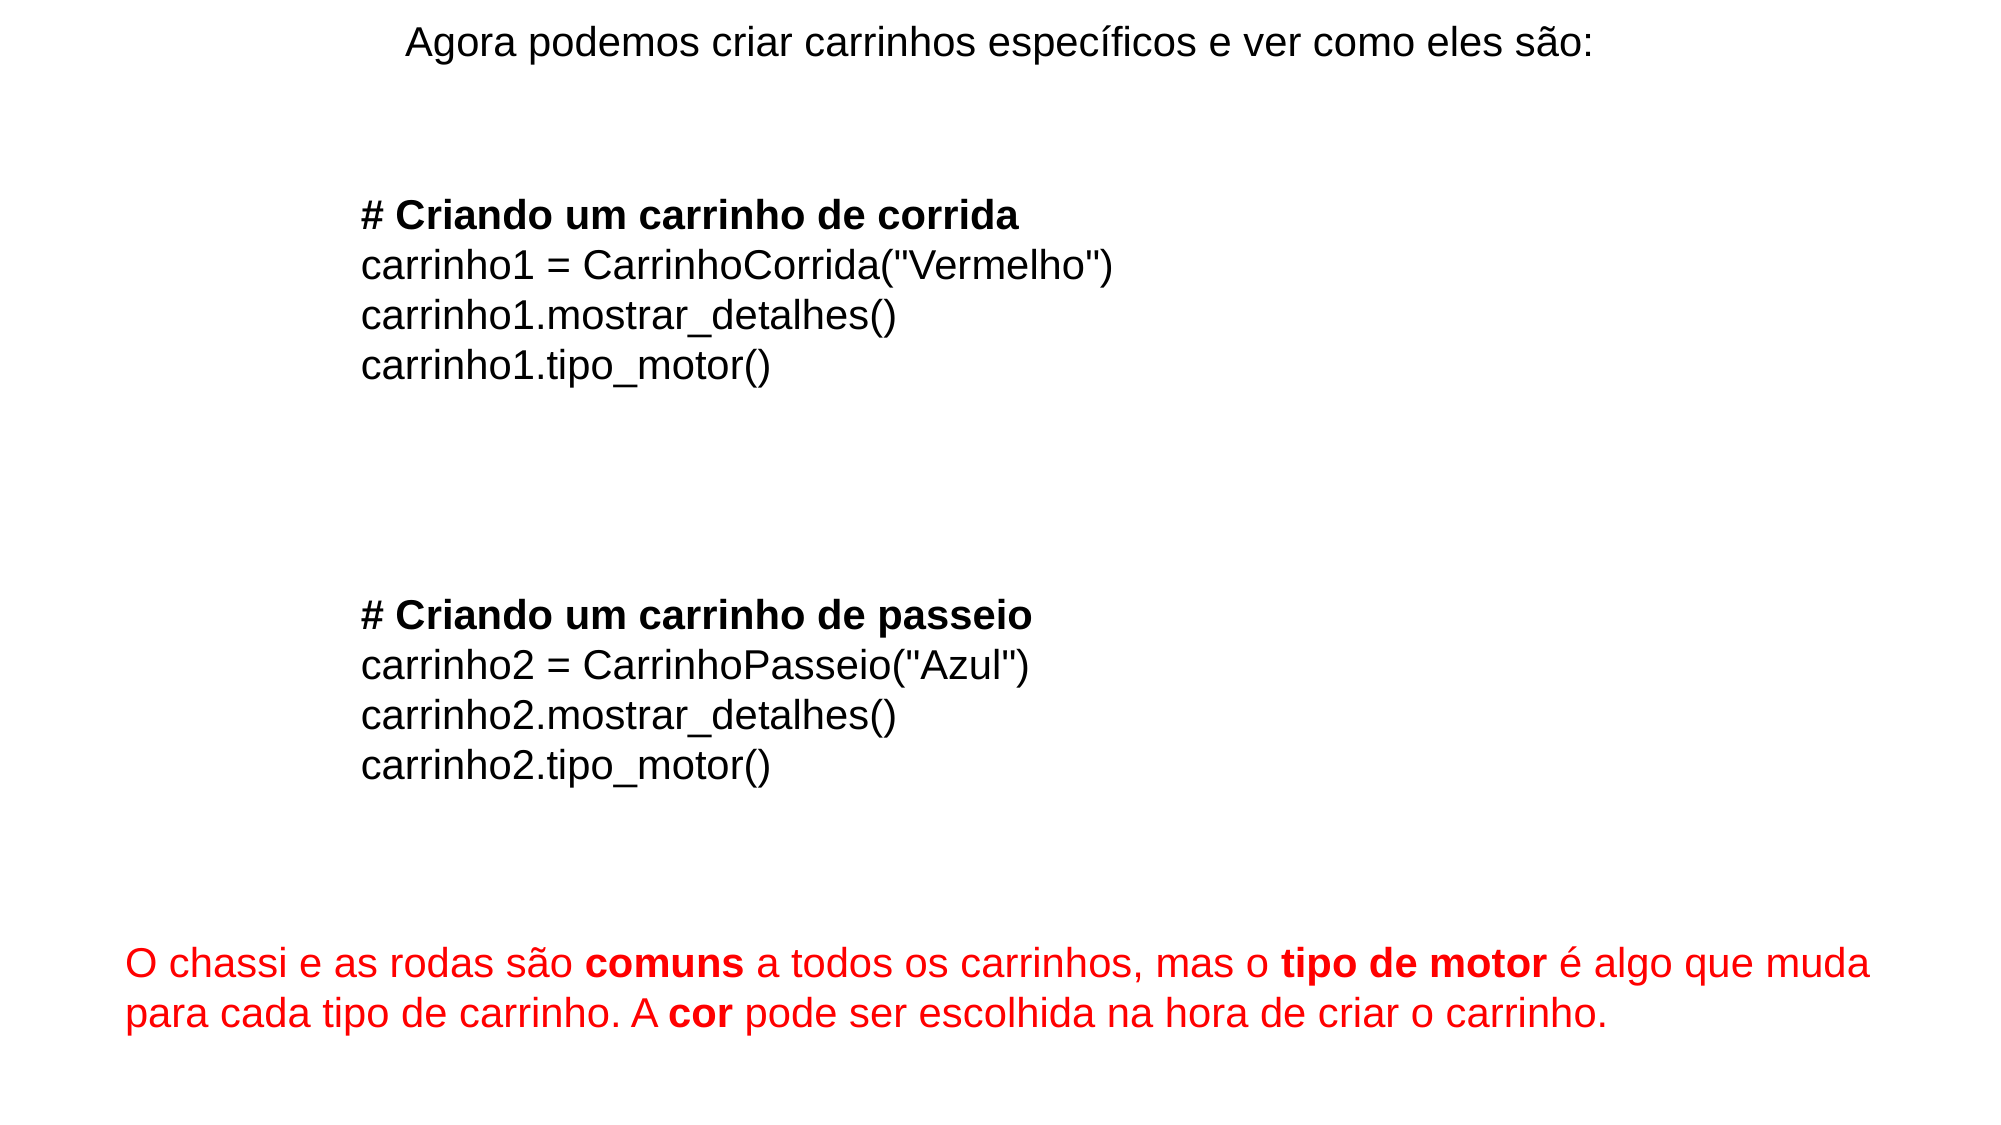

Agora podemos criar carrinhos específicos e ver como eles são:
# Criando um carrinho de corrida
carrinho1 = CarrinhoCorrida("Vermelho")
carrinho1.mostrar_detalhes()
carrinho1.tipo_motor()

# Criando um carrinho de passeio
carrinho2 = CarrinhoPasseio("Azul")
carrinho2.mostrar_detalhes()
carrinho2.tipo_motor()
O chassi e as rodas são comuns a todos os carrinhos, mas o tipo de motor é algo que muda para cada tipo de carrinho. A cor pode ser escolhida na hora de criar o carrinho.